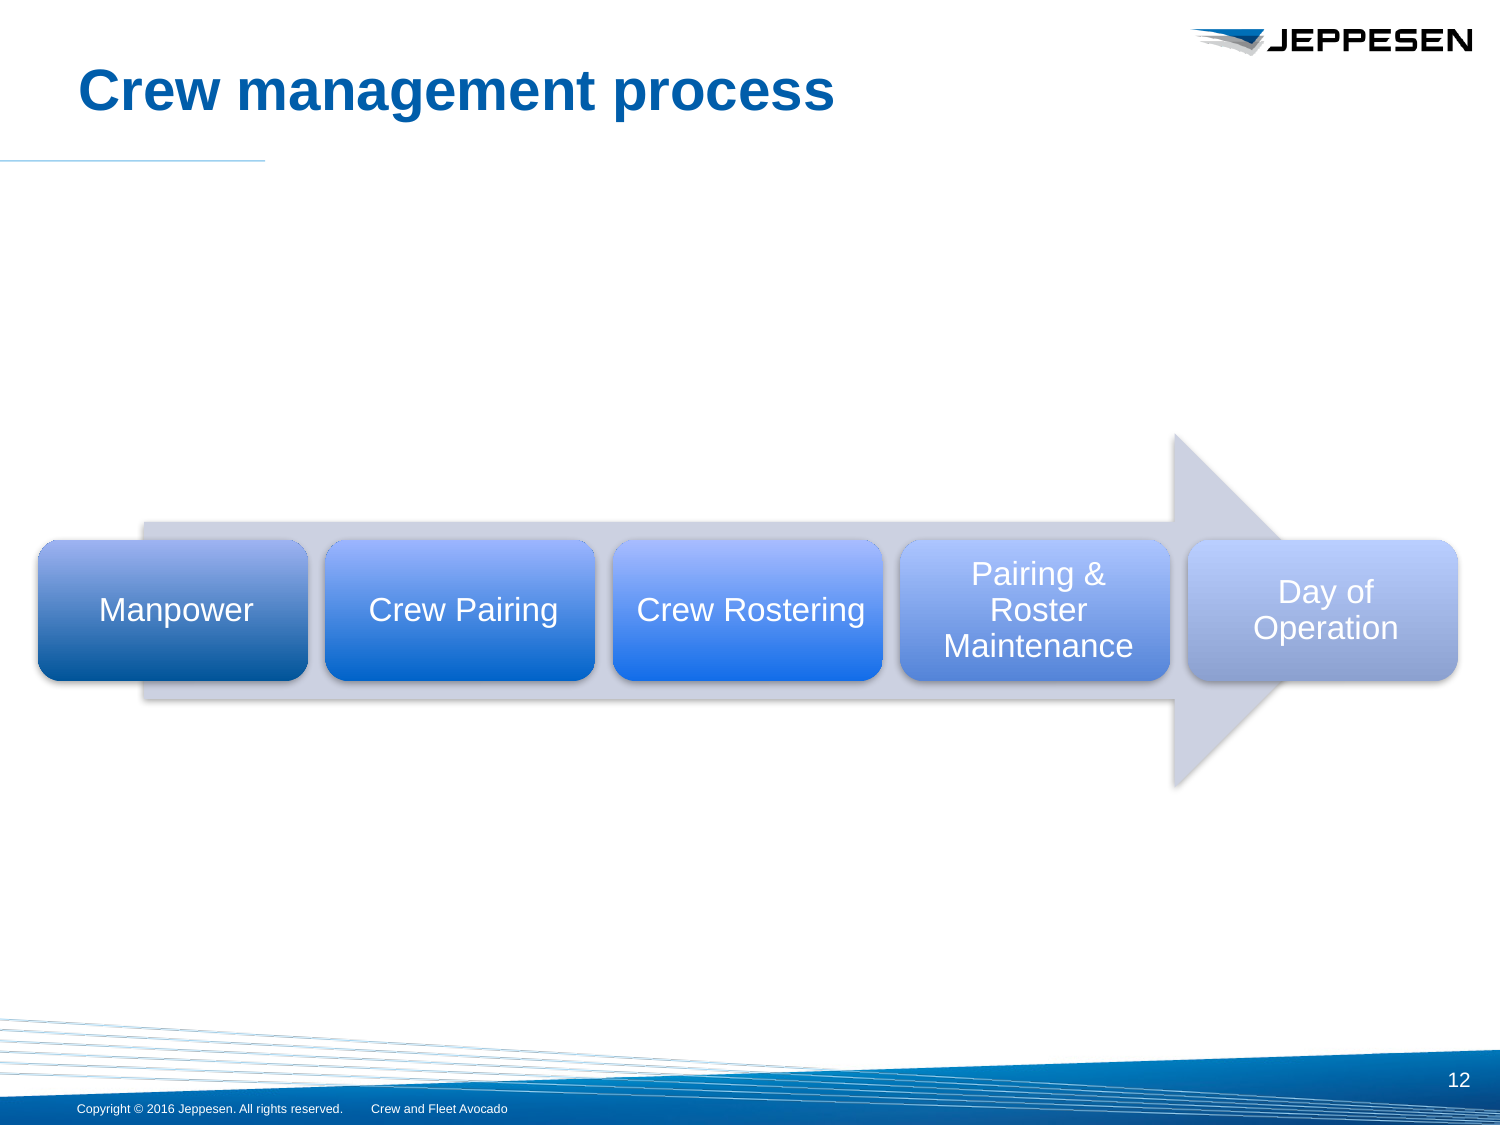

# Crew management process
Manpower
Crew Pairing
Crew Rostering
Pairing & Roster Maintenance
Day of Operation
12